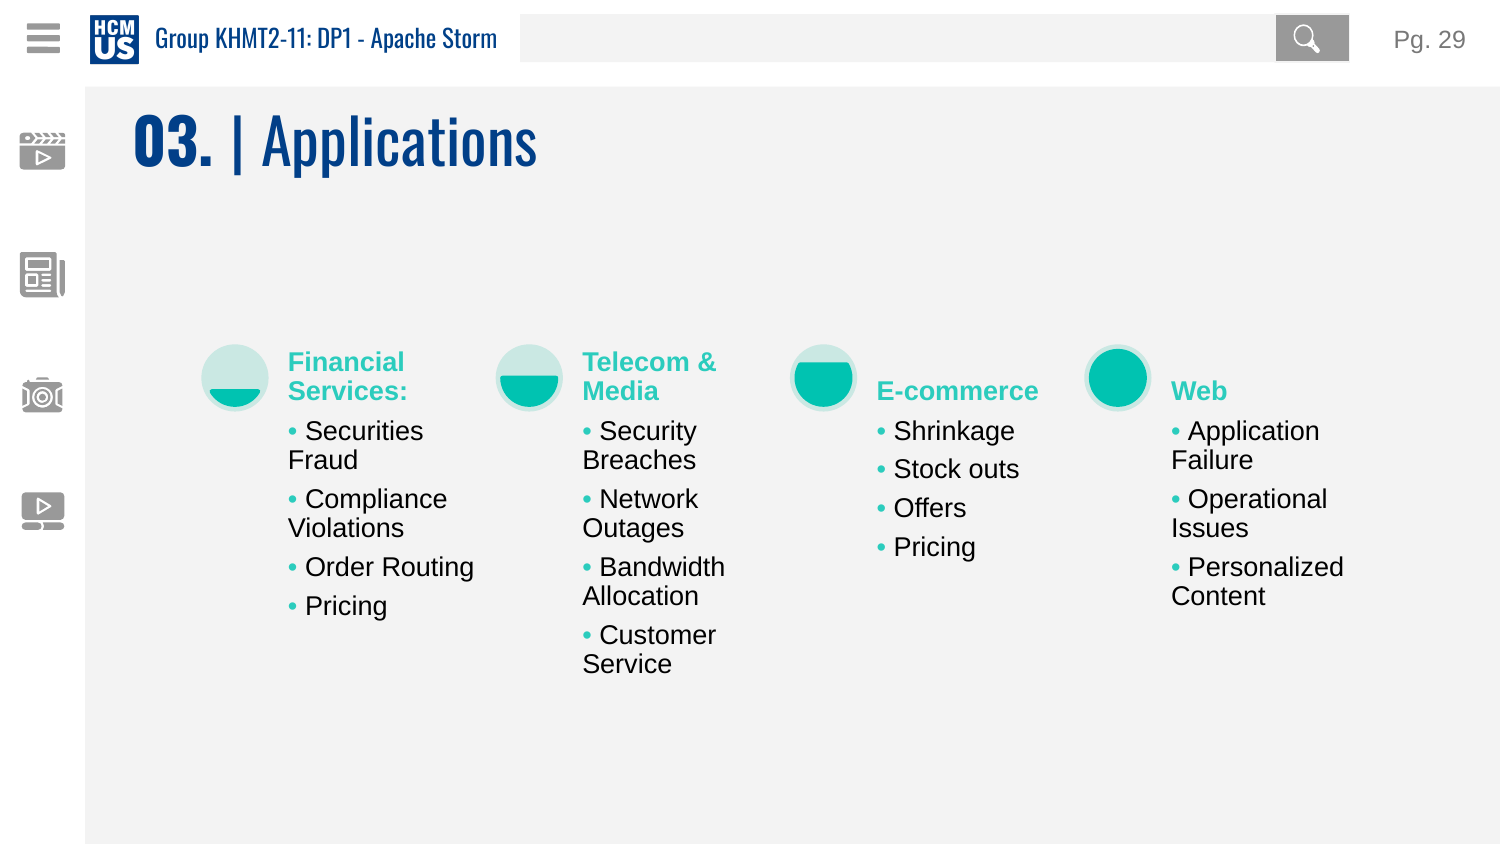

Pg. 29
# 03. | Applications

Financial Services:

Telecom & Media

E-commerce

Web

• Securities Fraud
• Compliance Violations
• Order Routing
• Pricing

• Security Breaches
• Network Outages
• Bandwidth Allocation
• Customer Service

• Shrinkage
• Stock outs
• Offers
• Pricing

• Application Failure
• Operational Issues
• Personalized Content